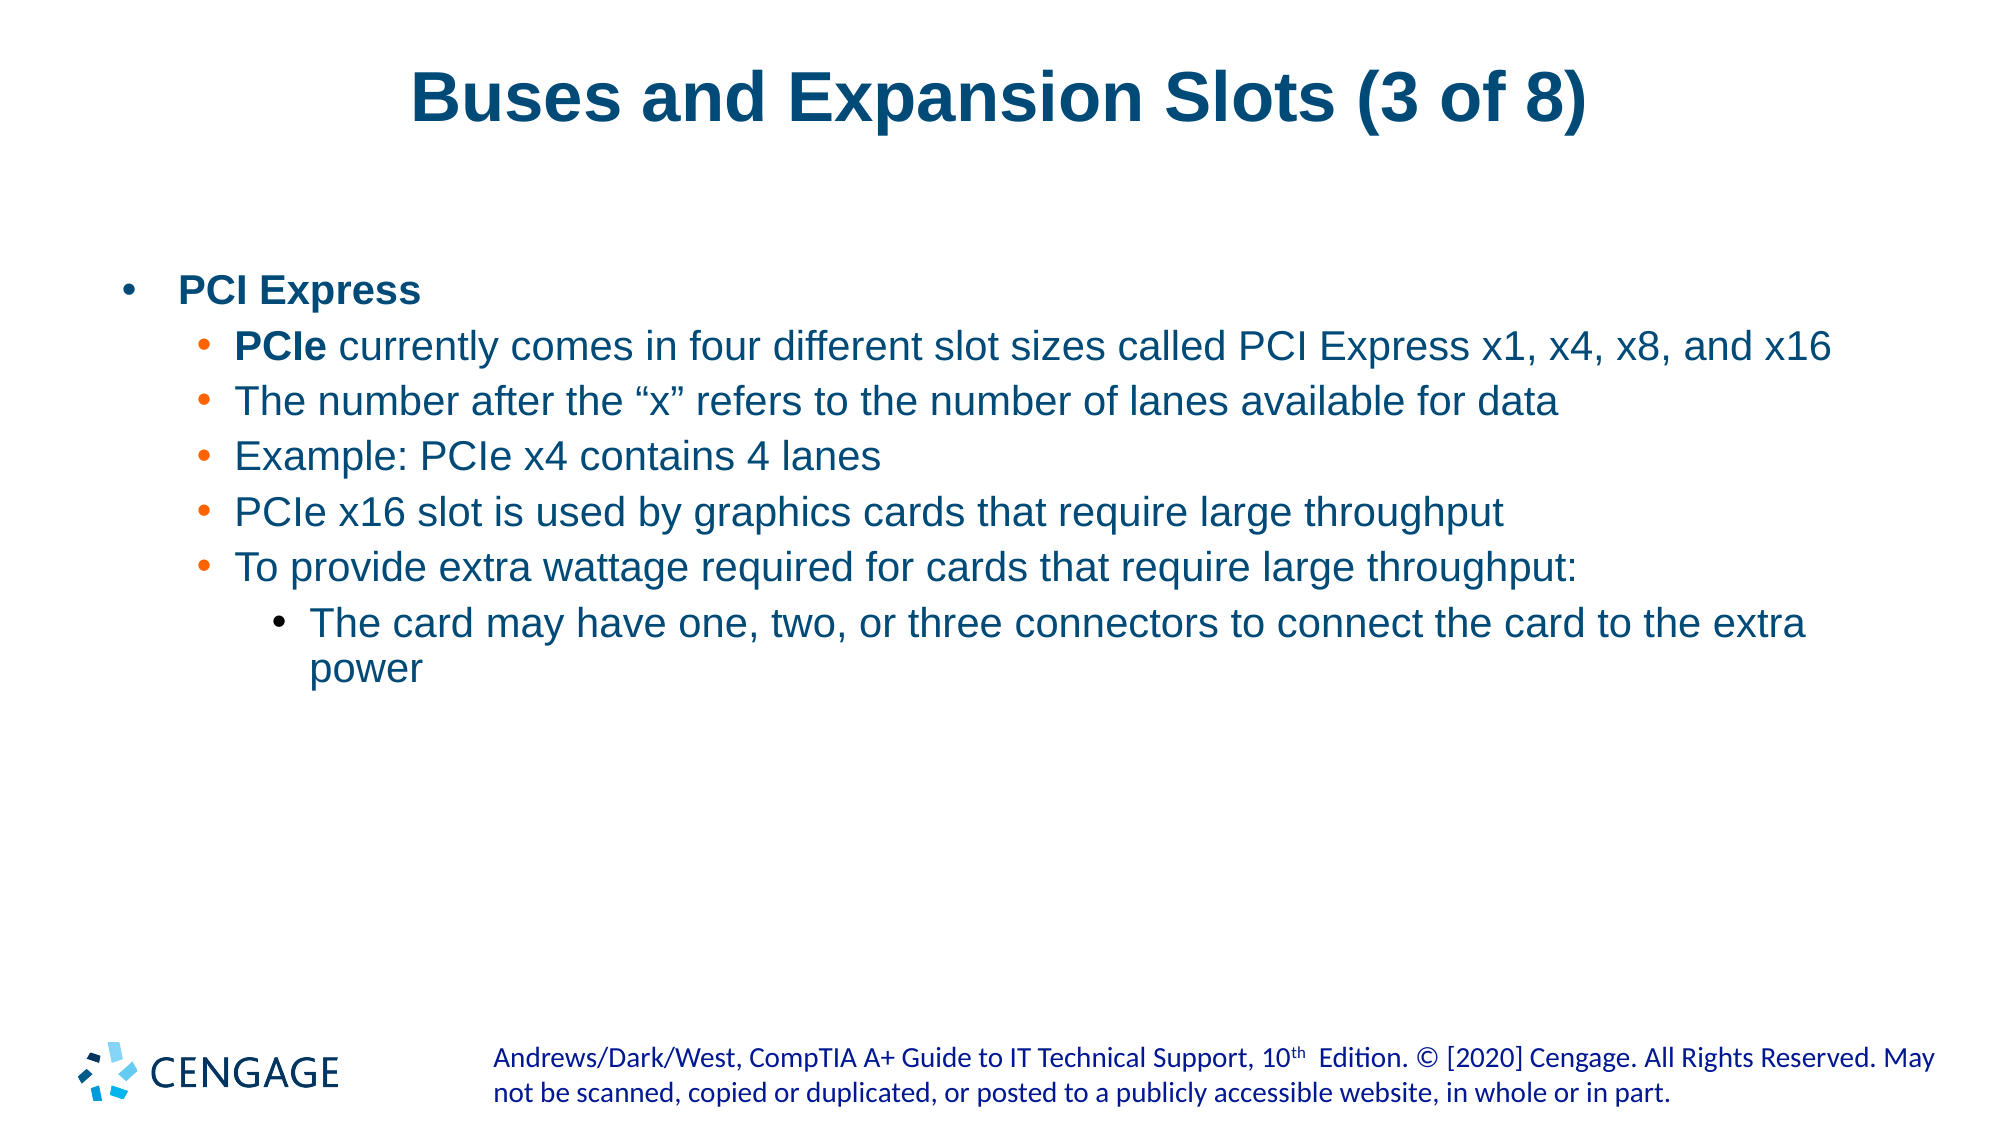

# Buses and Expansion Slots (3 of 8)
PCI Express
PCIe currently comes in four different slot sizes called PCI Express x1, x4, x8, and x16
The number after the “x” refers to the number of lanes available for data
Example: PCIe x4 contains 4 lanes
PCIe x16 slot is used by graphics cards that require large throughput
To provide extra wattage required for cards that require large throughput:
The card may have one, two, or three connectors to connect the card to the extra power